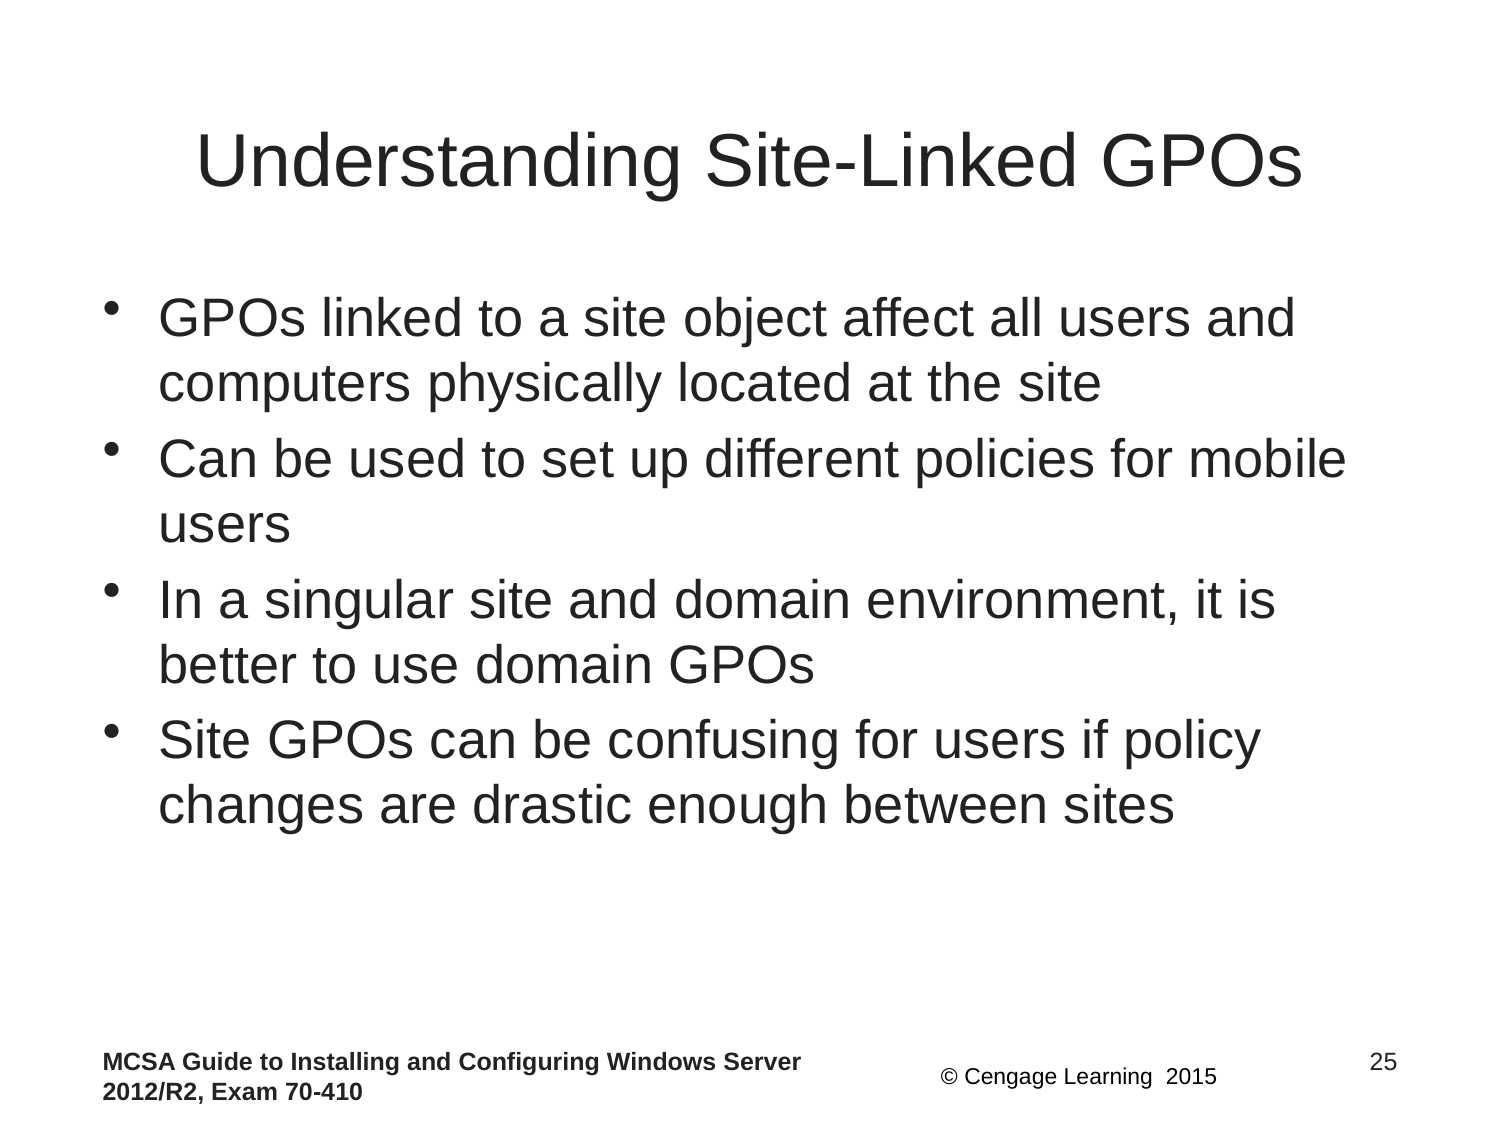

# Understanding Site-Linked GPOs
GPOs linked to a site object affect all users and computers physically located at the site
Can be used to set up different policies for mobile users
In a singular site and domain environment, it is better to use domain GPOs
Site GPOs can be confusing for users if policy changes are drastic enough between sites

MCSA Guide to Installing and Configuring Windows Server 2012/R2, Exam 70-410
25